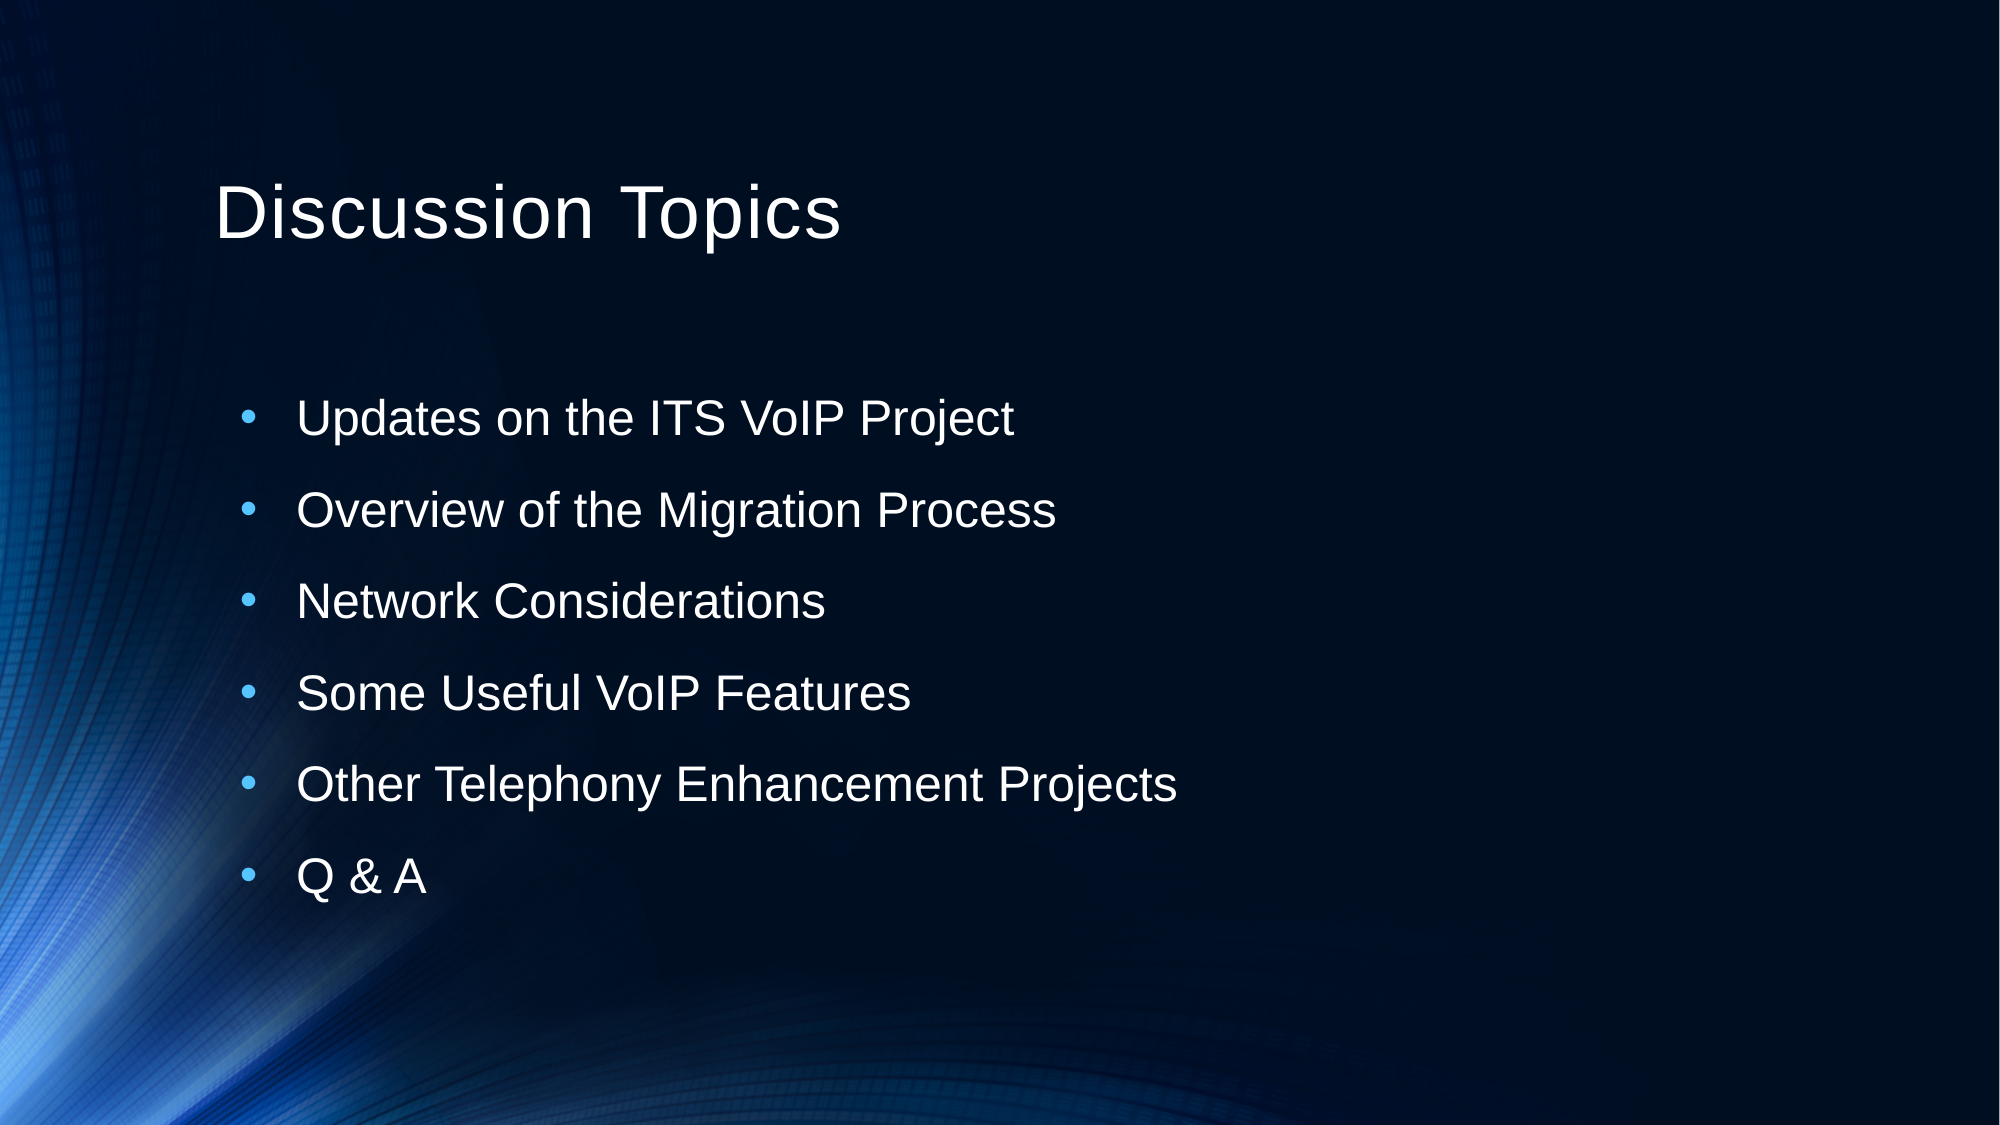

# Discussion Topics

Updates on the ITS VoIP Project
Overview of the Migration Process
Network Considerations
Some Useful VoIP Features
Other Telephony Enhancement Projects
Q & A